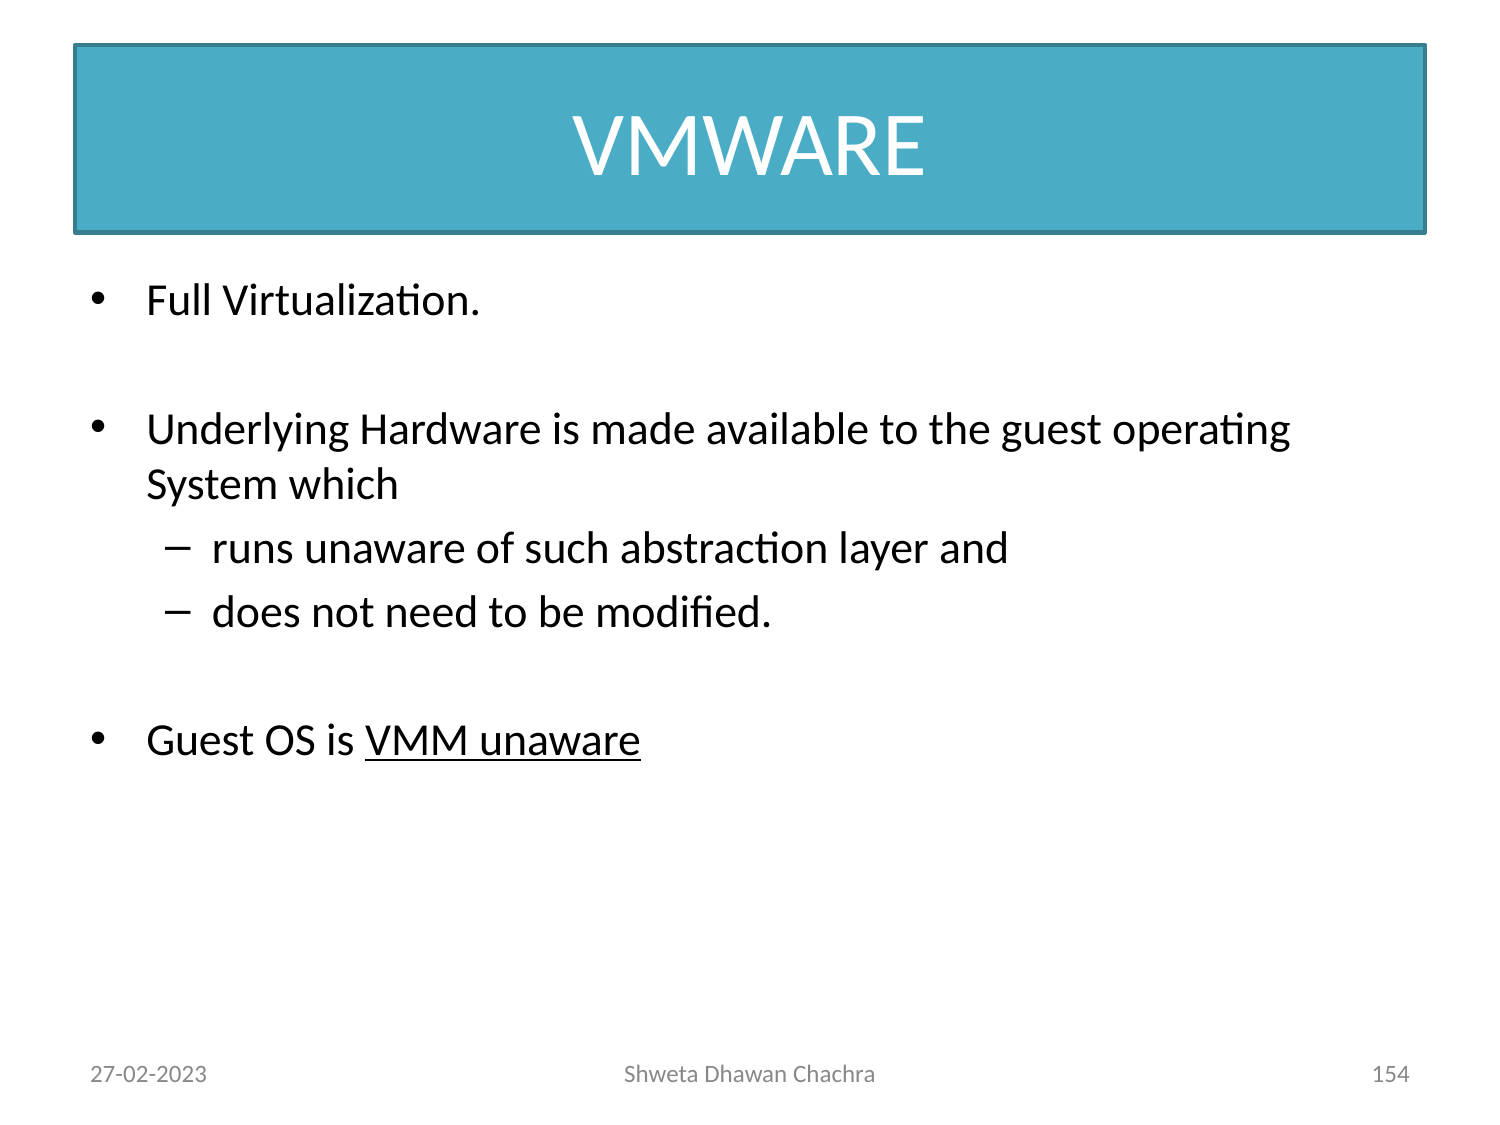

# VMWARE
Full Virtualization.

Underlying Hardware is made available to the guest operating System which
runs unaware of such abstraction layer and
does not need to be modified.

Guest OS is VMM unaware

27-02-2023
Shweta Dhawan Chachra
154